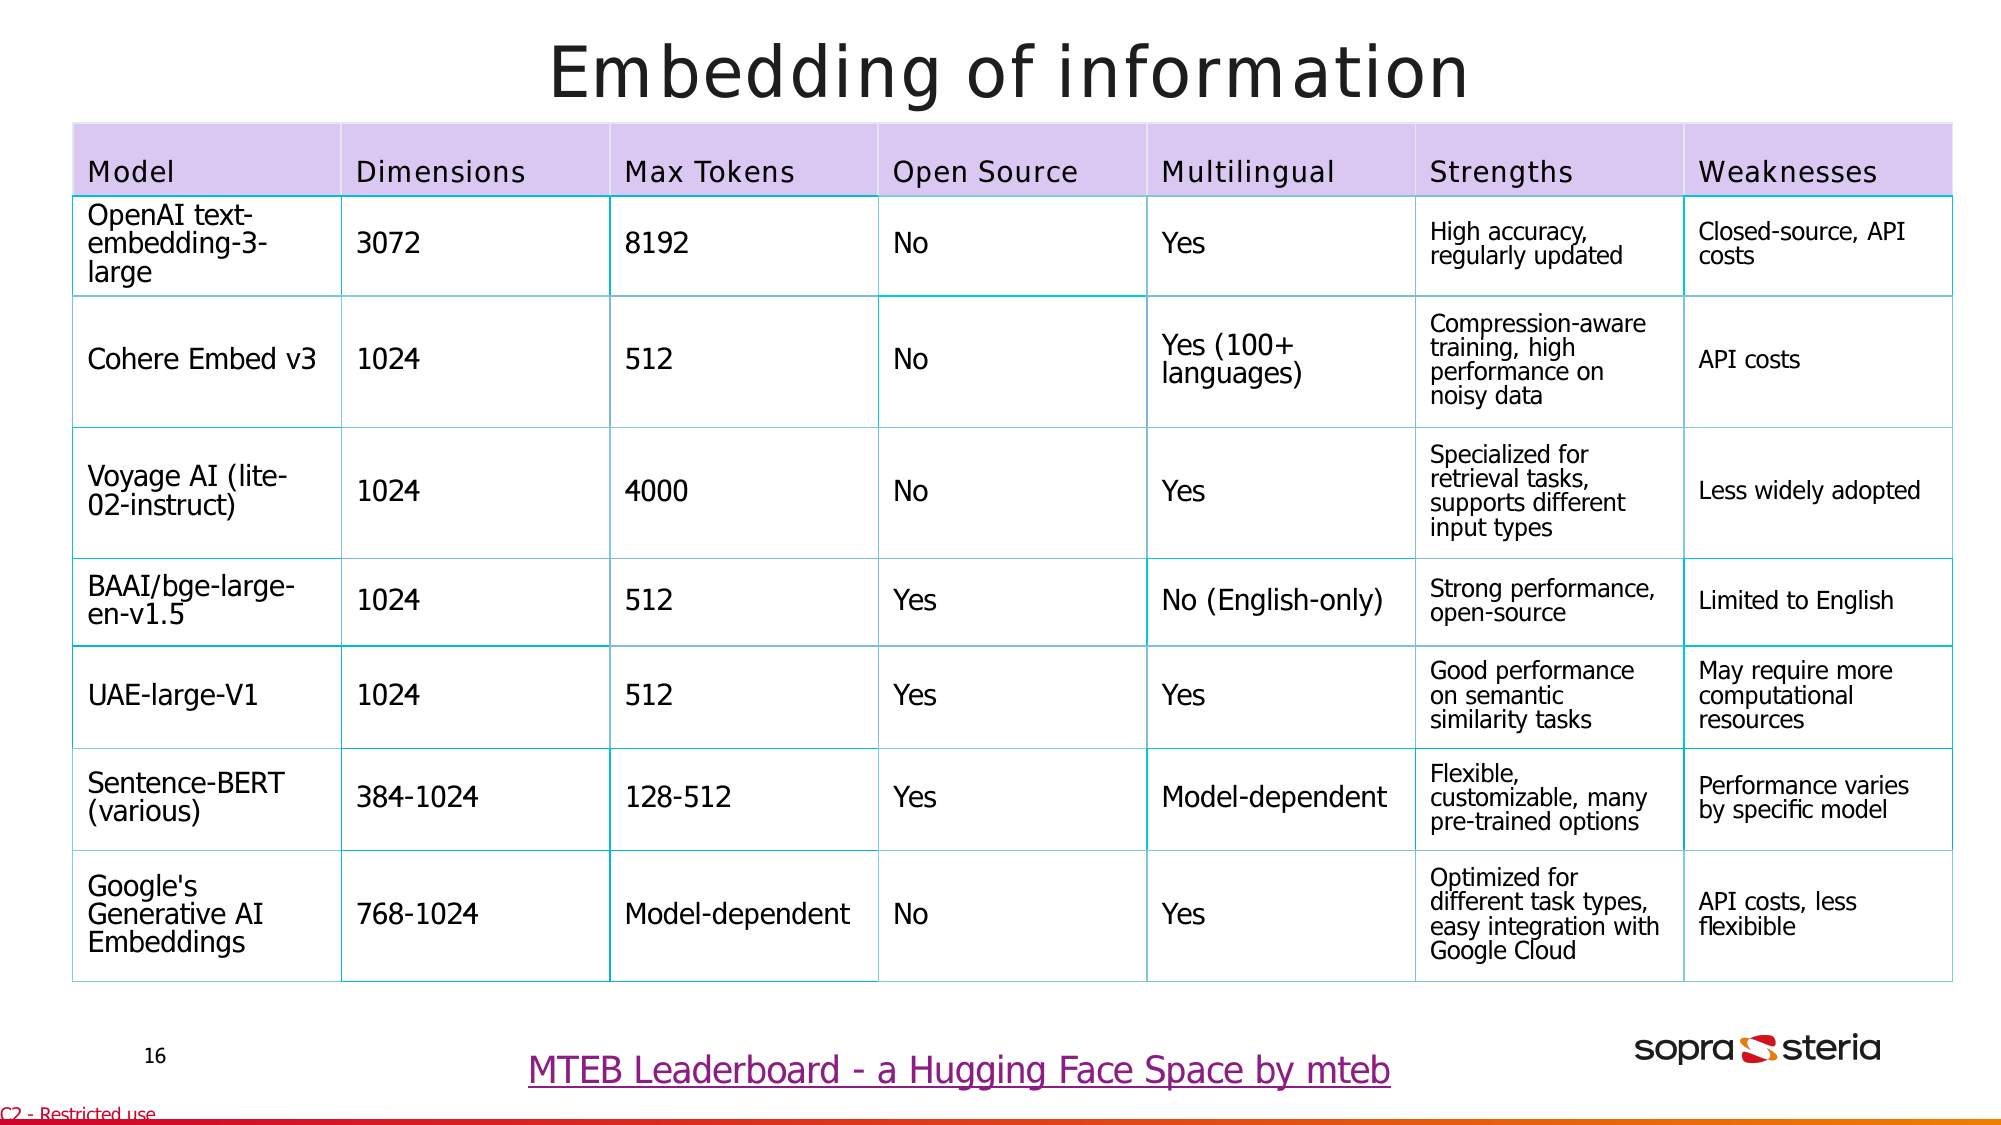

# Embedding of information
| Model | Dimensions | Max Tokens | Open Source | Multilingual | Strengths | Weaknesses |
| --- | --- | --- | --- | --- | --- | --- |
| OpenAI text-embedding-3-large | 3072 | 8192 | No | Yes | High accuracy, regularly updated | Closed-source, API costs |
| Cohere Embed v3 | 1024 | 512 | No | Yes (100+ languages) | Compression-aware training, high performance on noisy data | API costs |
| Voyage AI (lite-02-instruct) | 1024 | 4000 | No | Yes | Specialized for retrieval tasks, supports different input types | Less widely adopted |
| BAAI/bge-large-en-v1.5 | 1024 | 512 | Yes | No (English-only) | Strong performance, open-source | Limited to English |
| UAE-large-V1 | 1024 | 512 | Yes | Yes | Good performance on semantic similarity tasks | May require more computational resources |
| Sentence-BERT (various) | 384-1024 | 128-512 | Yes | Model-dependent | Flexible, customizable, many pre-trained options | Performance varies by specific model |
| Google's Generative AI Embeddings | 768-1024 | Model-dependent | No | Yes | Optimized for different task types, easy integration with Google Cloud | API costs, less flexibible |
MTEB Leaderboard - a Hugging Face Space by mteb